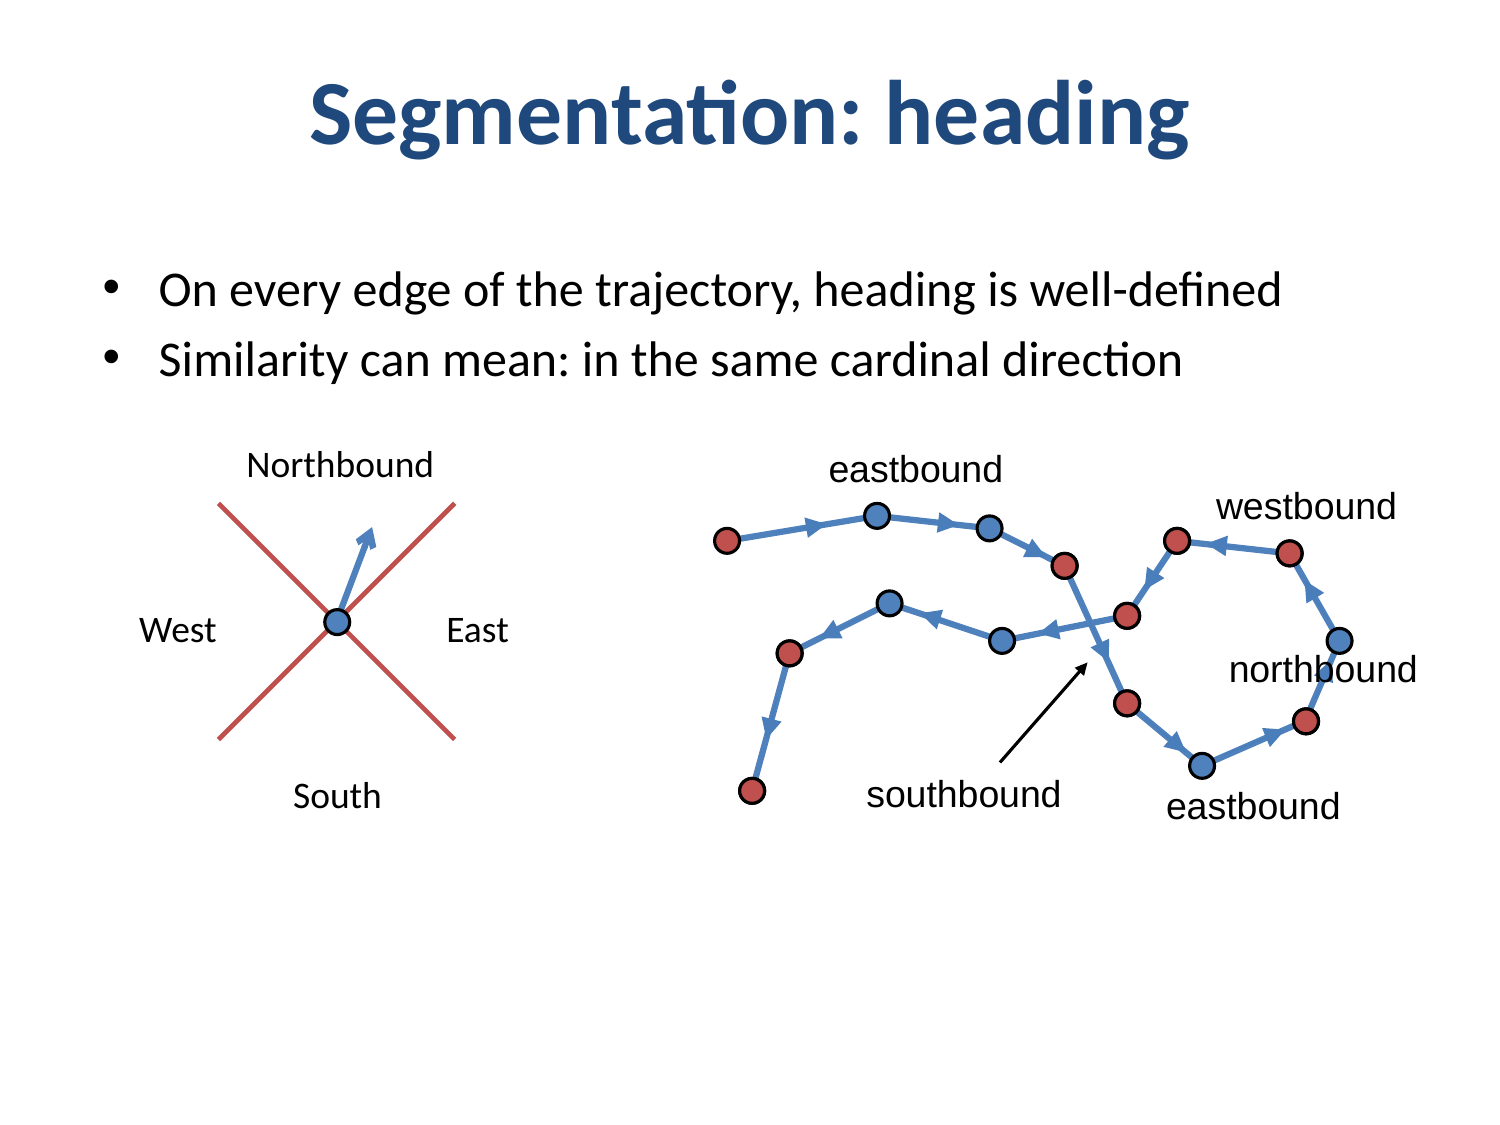

Segmentation: heading
On every edge of the trajectory, heading is well-defined
Similarity can mean: in the same cardinal direction
Northbound
eastbound
westbound

West
East

northbound

southbound

South
eastbound